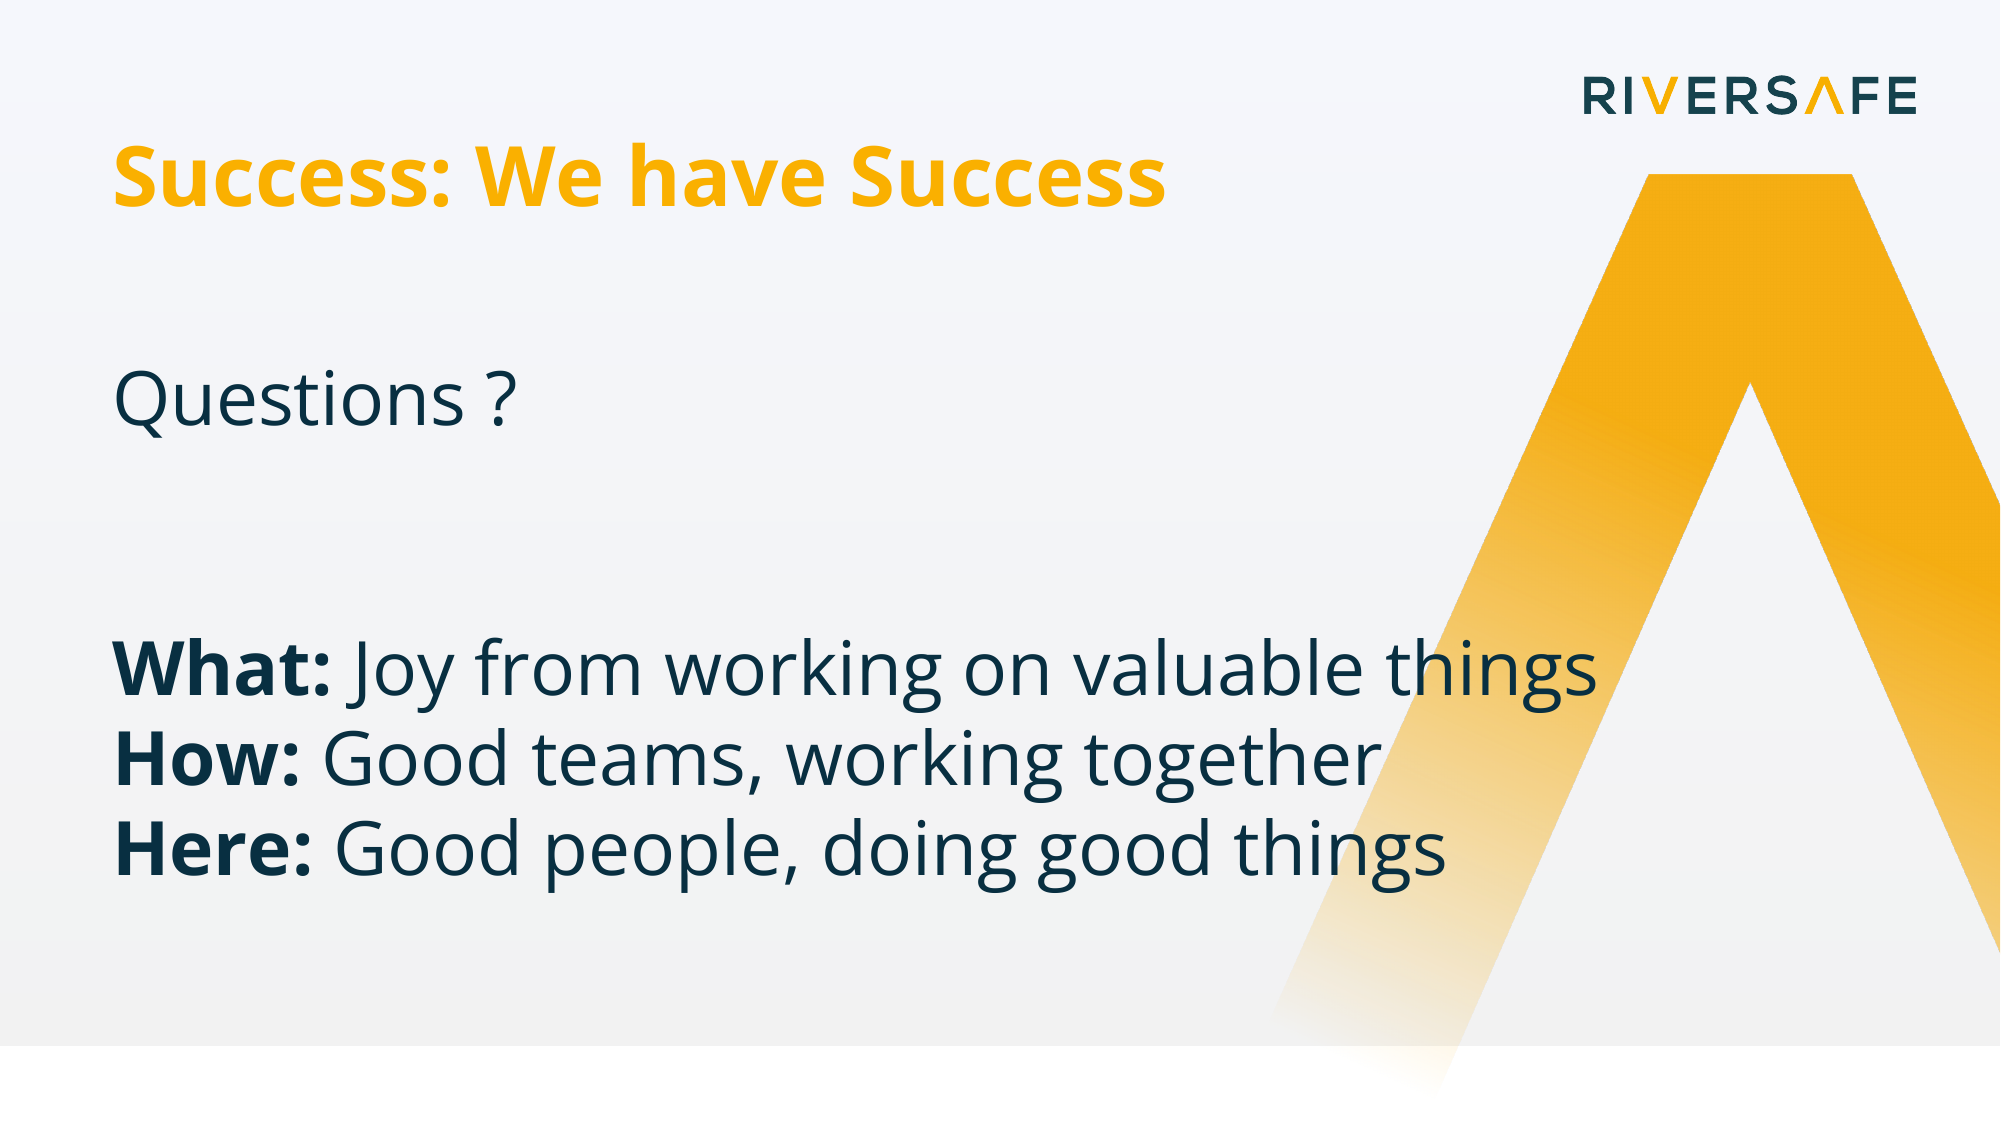

Success: We have Success

Questions ?

What: Joy from working on valuable things
How: Good teams, working together
Here: Good people, doing good things